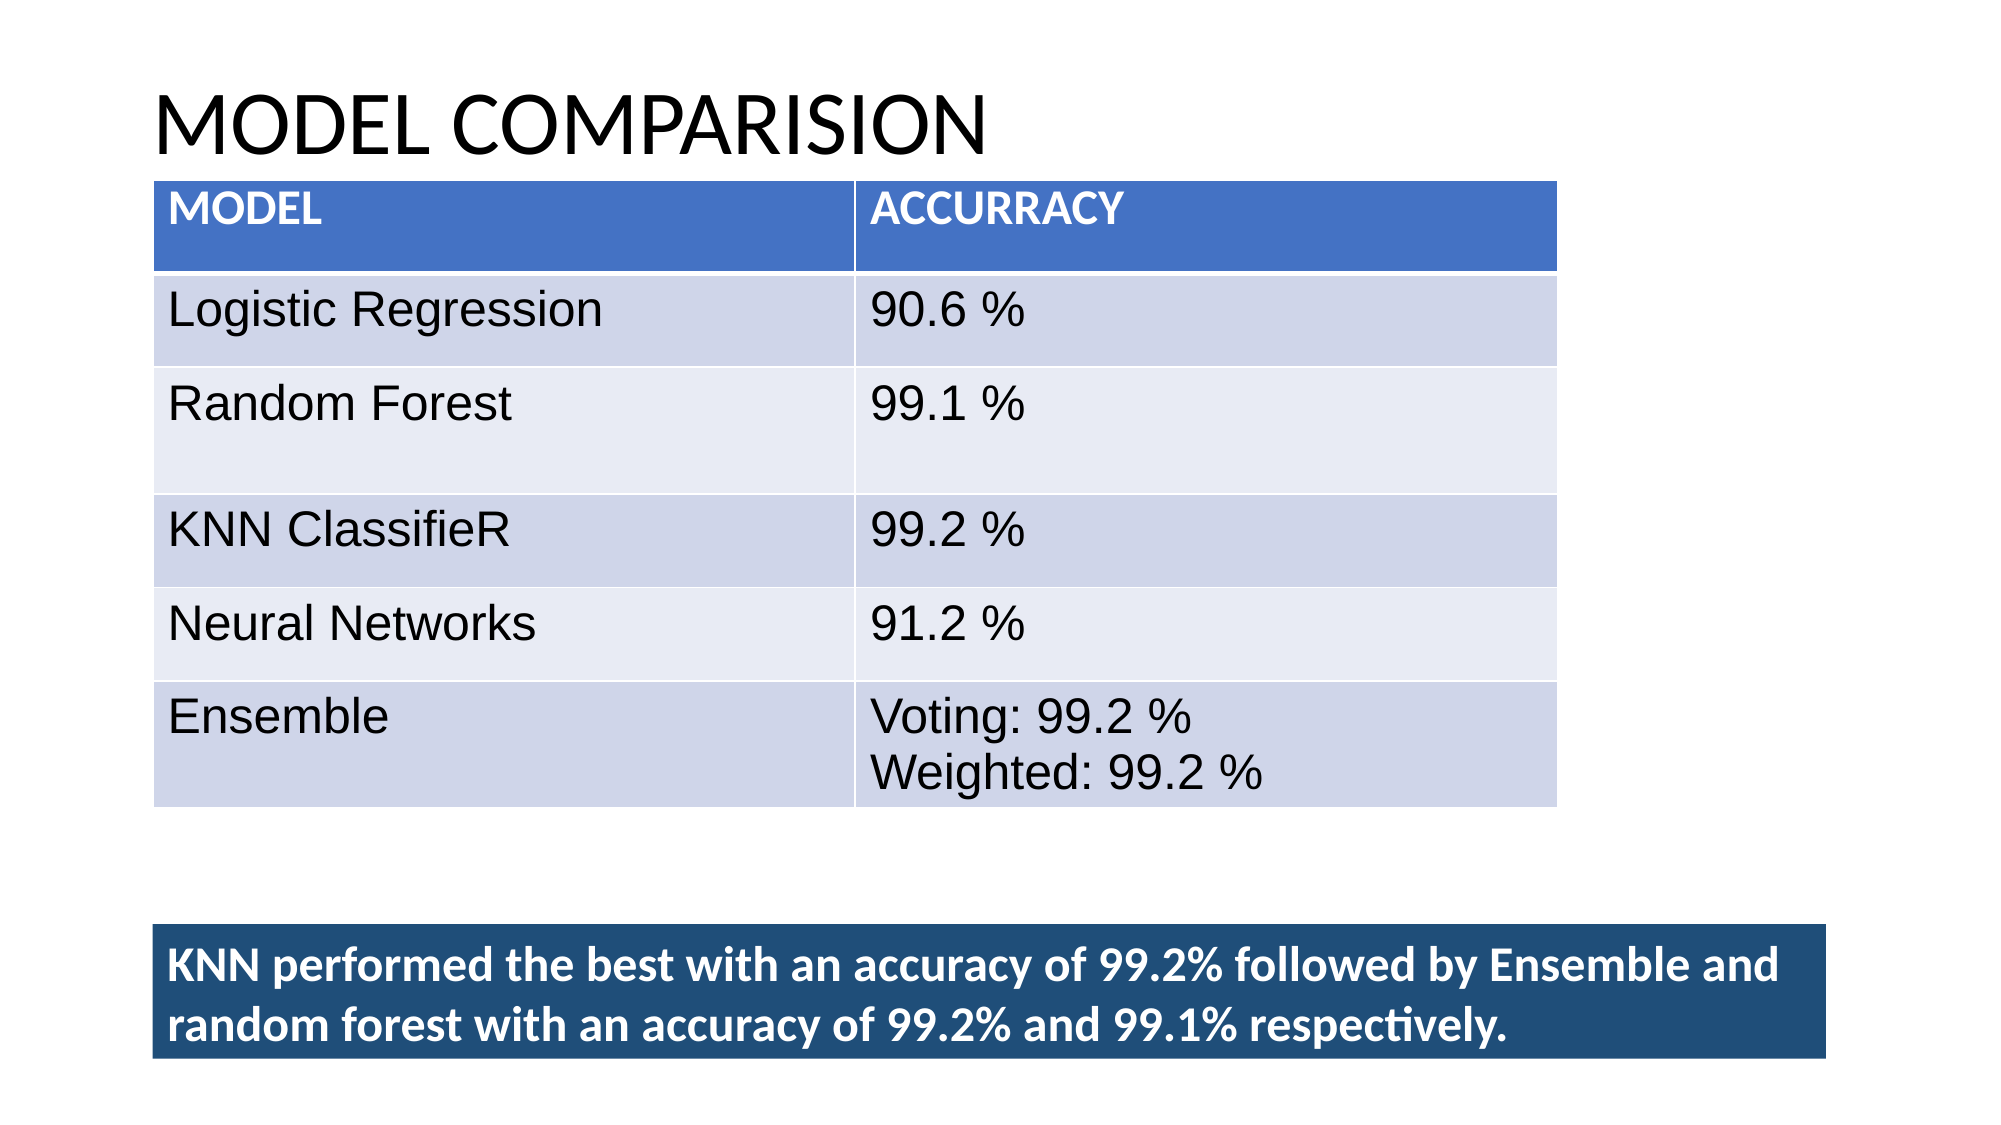

# MODEL COMPARISION
| MODEL | ACCURRACY |
| --- | --- |
| Logistic Regression | 90.6 % |
| Random Forest | 99.1 % |
| KNN ClassifieR | 99.2 % |
| Neural Networks | 91.2 % |
| Ensemble | Voting: 99.2 % Weighted: 99.2 % |
KNN performed the best with an accuracy of 99.2% followed by Ensemble and random forest with an accuracy of 99.2% and 99.1% respectively.